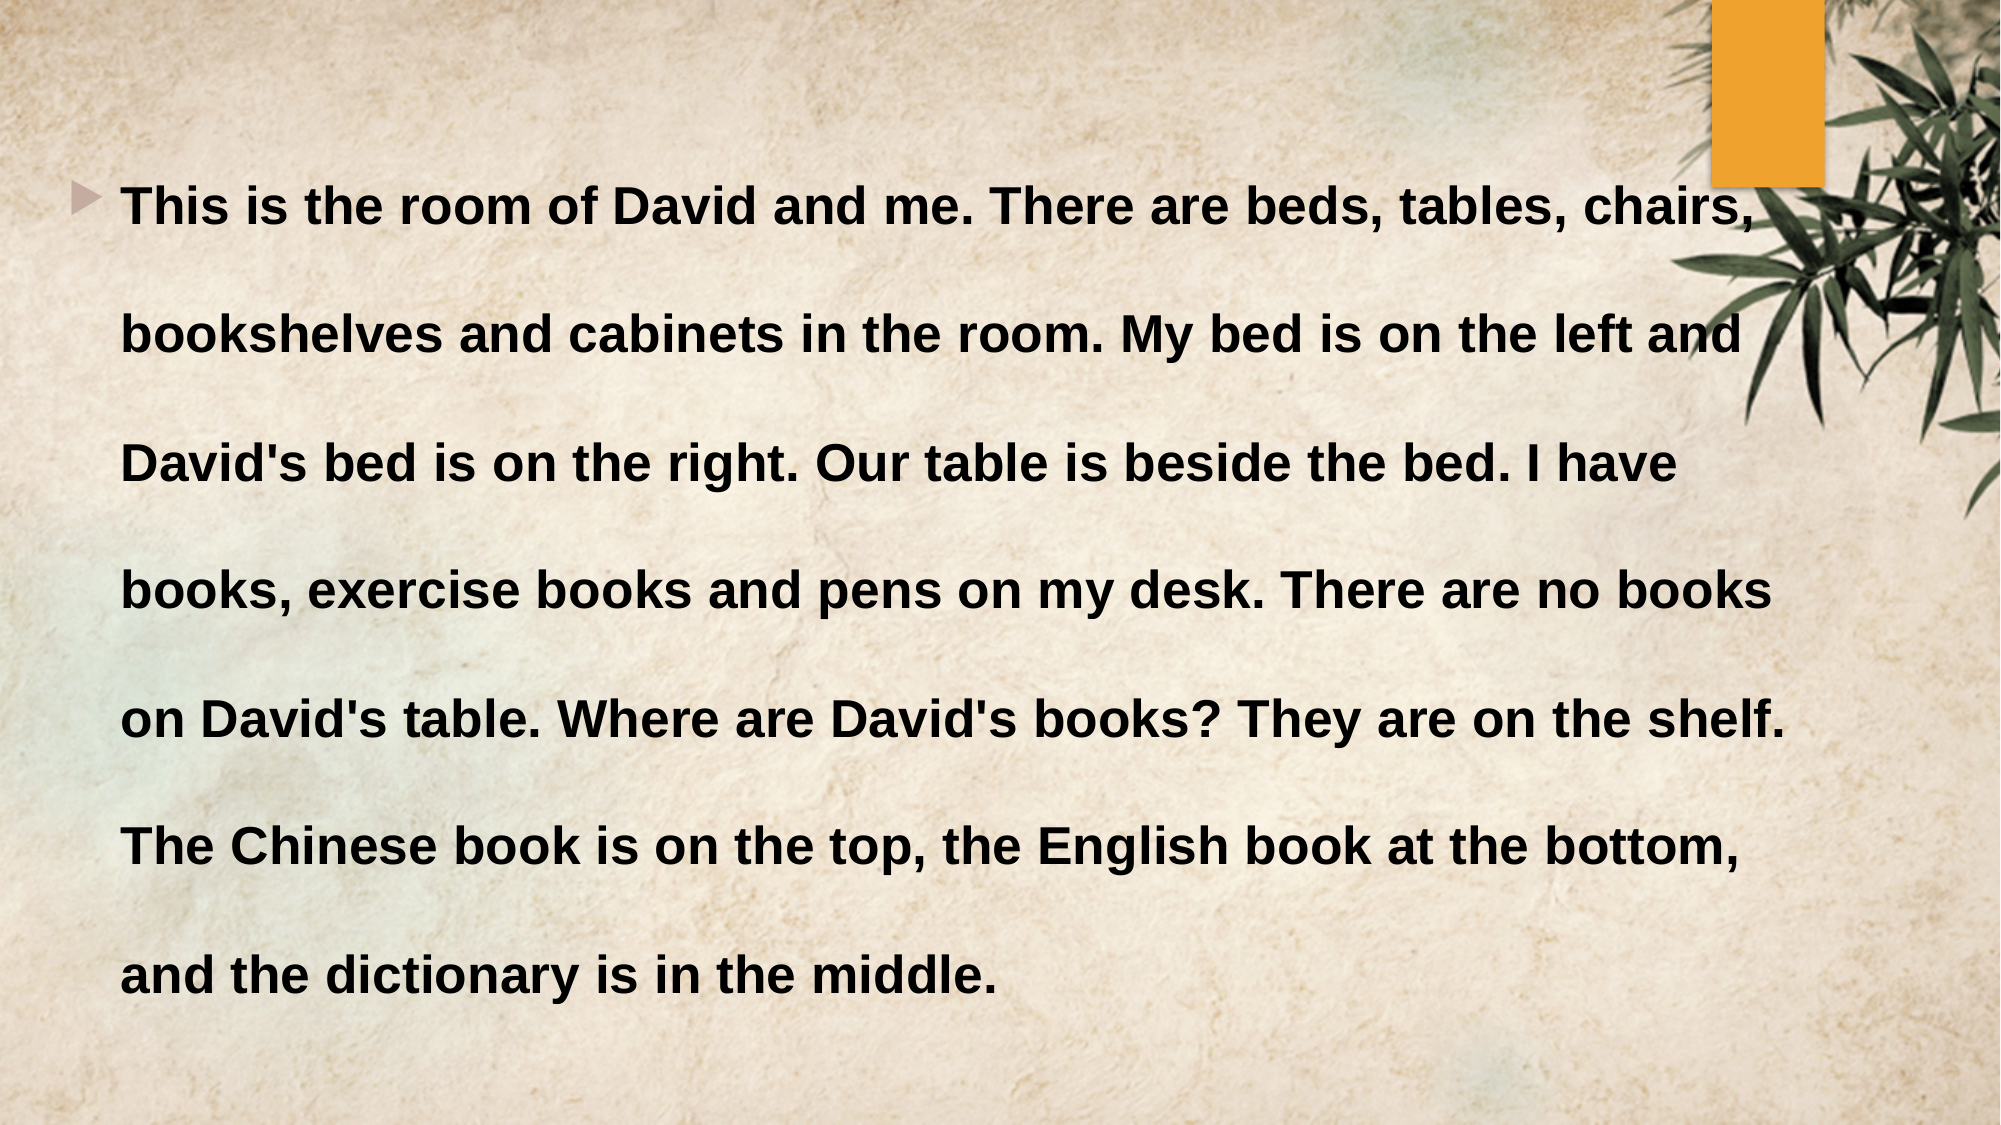

This is the room of David and me. There are beds, tables, chairs, bookshelves and cabinets in the room. My bed is on the left and David's bed is on the right. Our table is beside the bed. I have books, exercise books and pens on my desk. There are no books on David's table. Where are David's books? They are on the shelf. The Chinese book is on the top, the English book at the bottom, and the dictionary is in the middle.